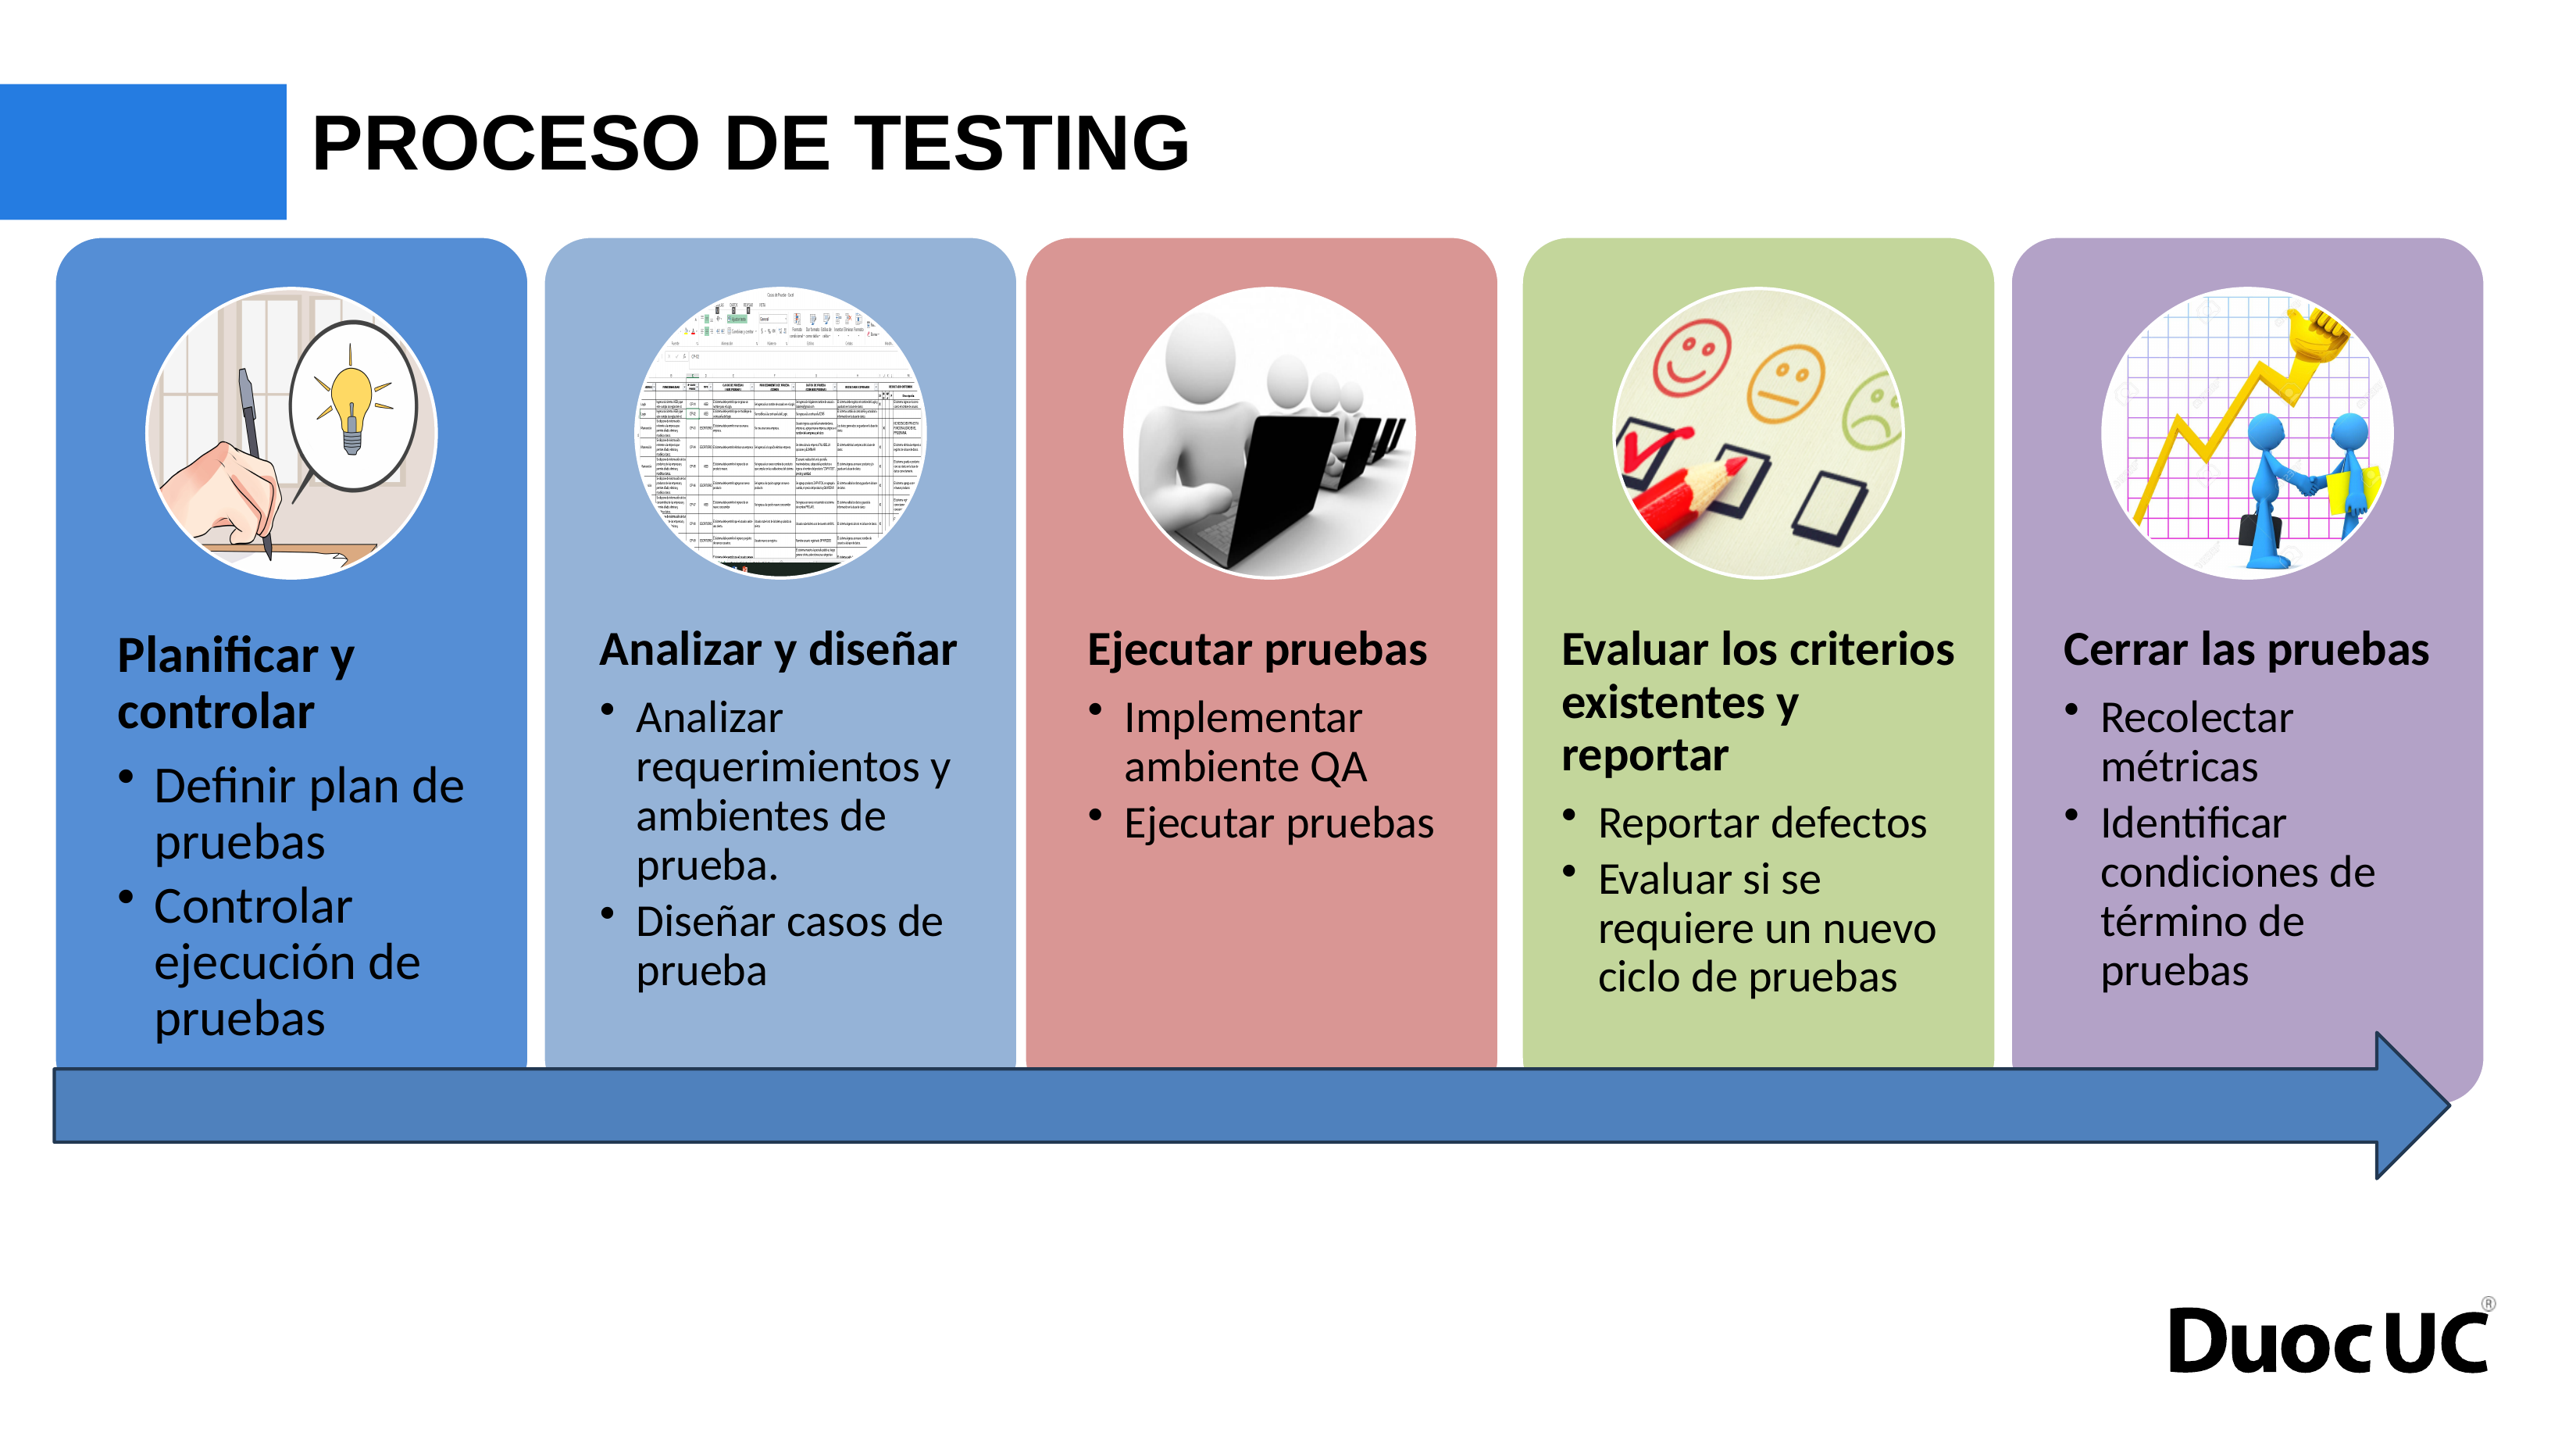

# PROCESO DE TESTING
Planificar y controlar
Definir plan de pruebas
Controlar ejecución de pruebas
Analizar y diseñar
Analizar requerimientos y  ambientes de prueba.
Diseñar casos de prueba
Ejecutar pruebas
Implementar ambiente QA
Ejecutar pruebas
Evaluar los criterios existentes y reportar
Reportar defectos
Evaluar si se requiere un nuevo ciclo de pruebas
Cerrar las pruebas
Recolectar métricas
Identificar condiciones de término de pruebas